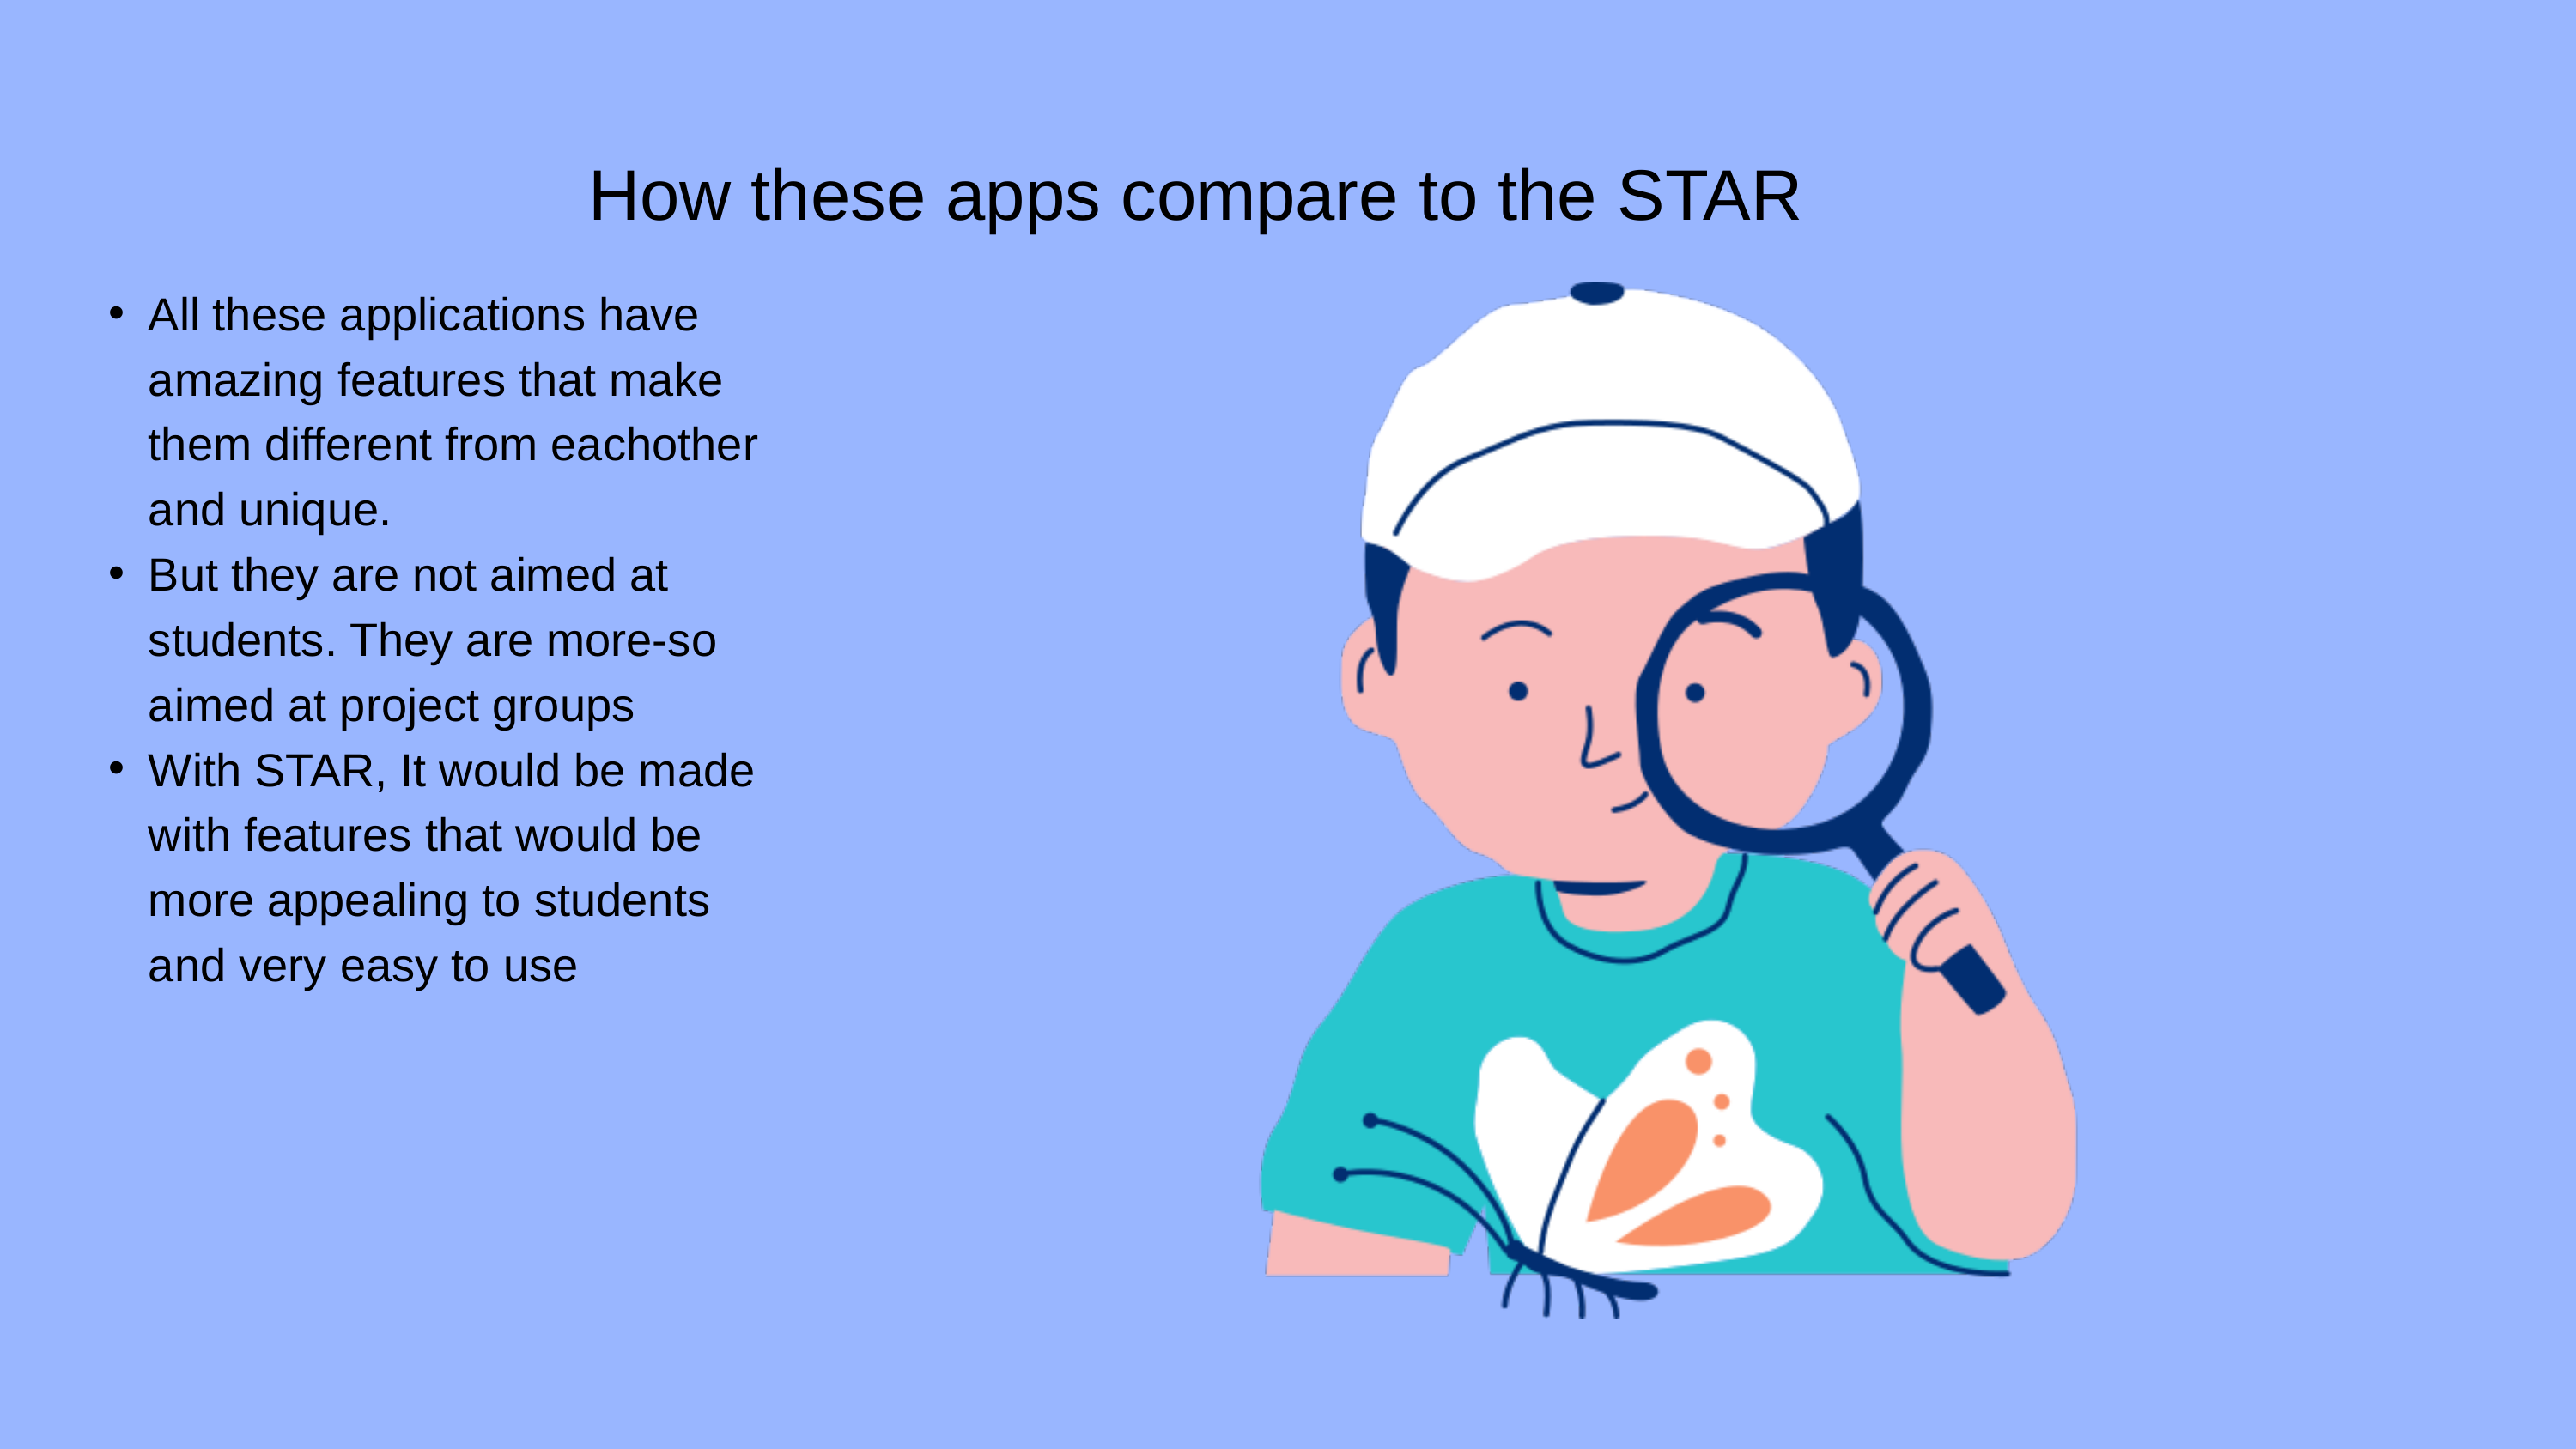

How these apps compare to the STAR
All these applications have amazing features that make them different from eachother and unique.
But they are not aimed at students. They are more-so aimed at project groups
With STAR, It would be made with features that would be more appealing to students and very easy to use